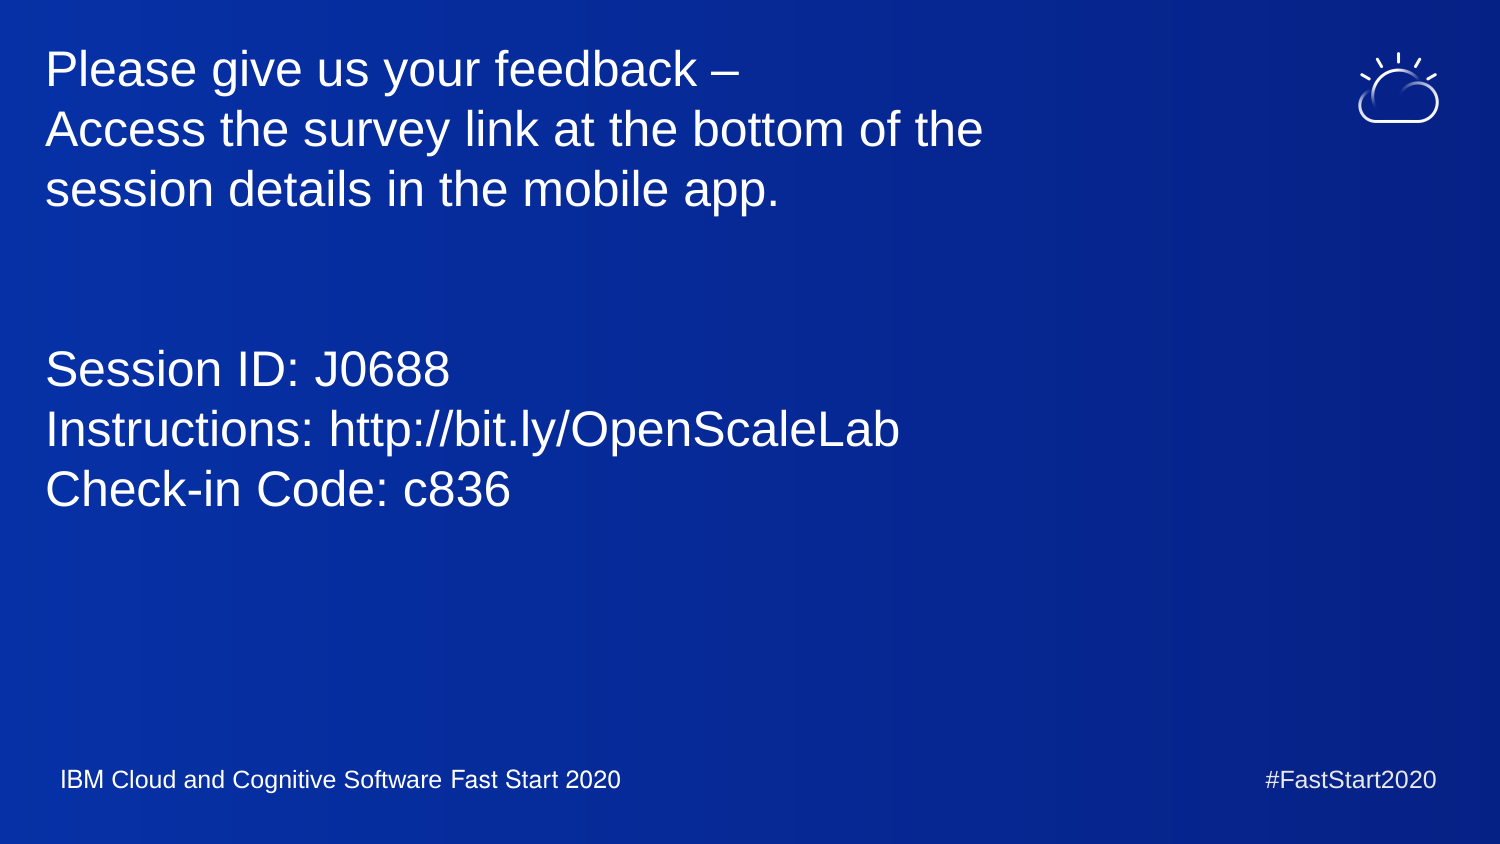

Please give us your feedback –
Access the survey link at the bottom of the
session details in the mobile app.

Session ID: J0688
Instructions: http://bit.ly/OpenScaleLab
Check-in Code: c836